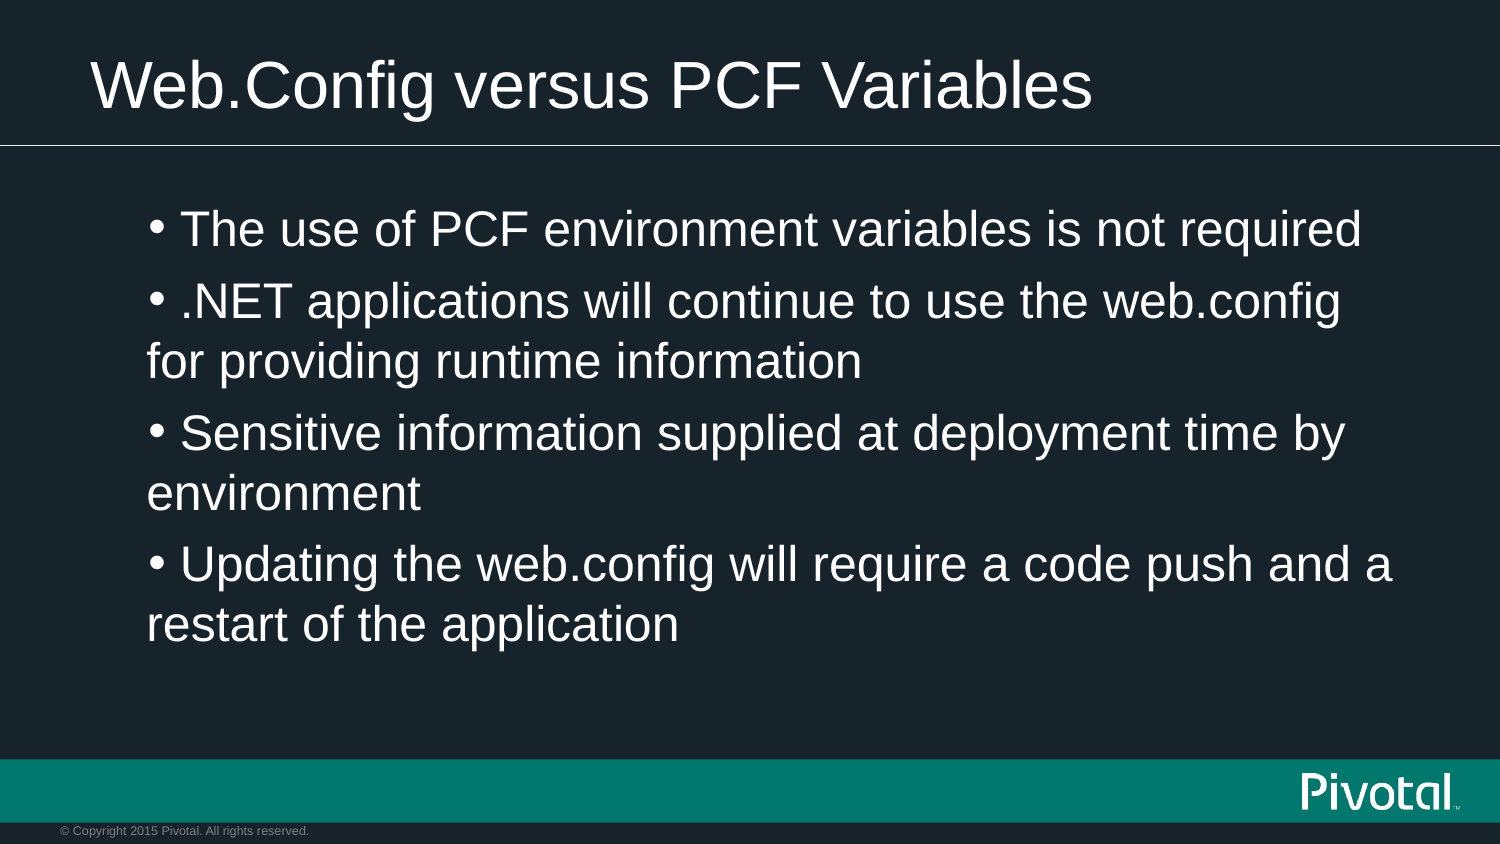

# Web.Config versus PCF Variables
 The use of PCF environment variables is not required
 .NET applications will continue to use the web.config for providing runtime information
 Sensitive information supplied at deployment time by environment
 Updating the web.config will require a code push and a restart of the application